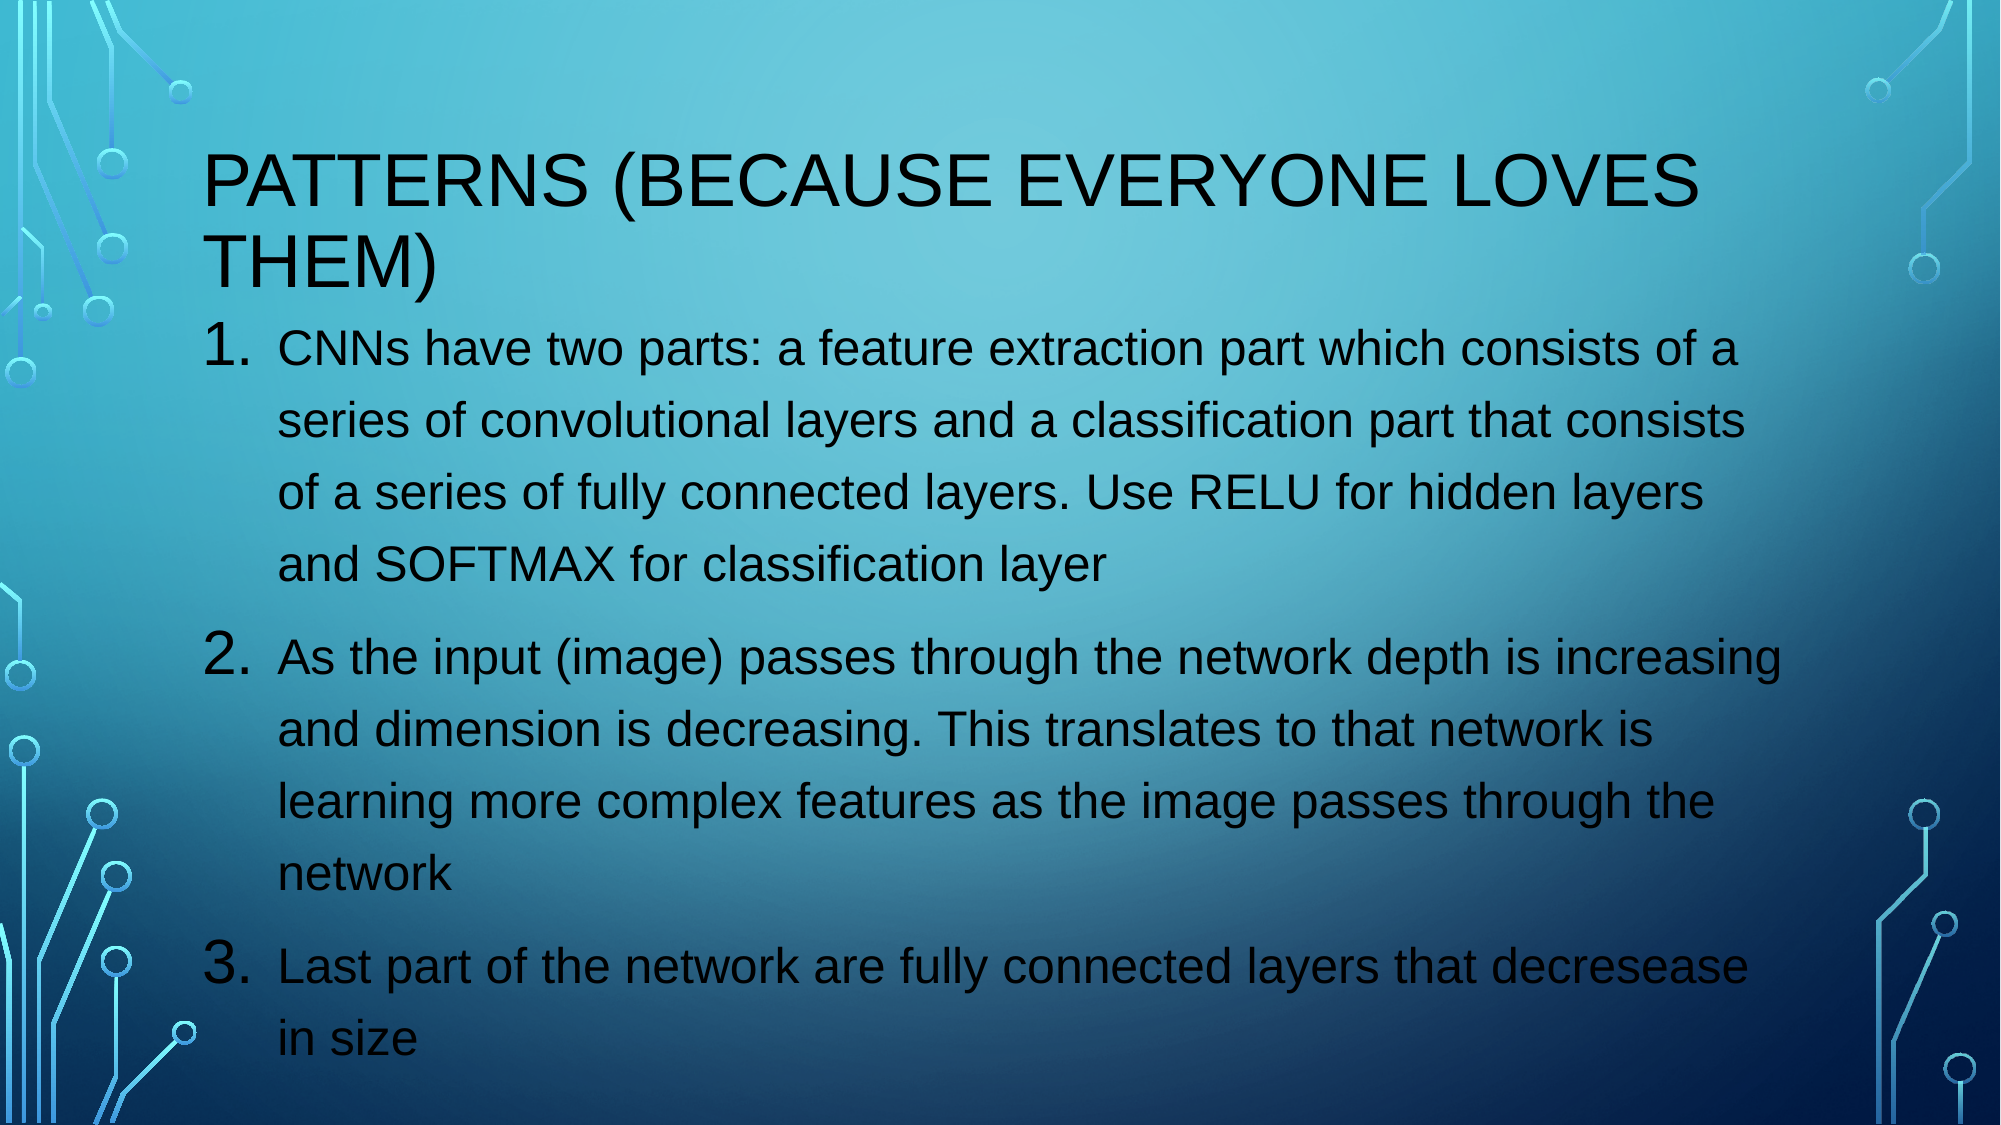

# Patterns (because everyone loves them)
CNNs have two parts: a feature extraction part which consists of a series of convolutional layers and a classification part that consists of a series of fully connected layers. Use RELU for hidden layers and SOFTMAX for classification layer
As the input (image) passes through the network depth is increasing and dimension is decreasing. This translates to that network is learning more complex features as the image passes through the network
Last part of the network are fully connected layers that decresease in size